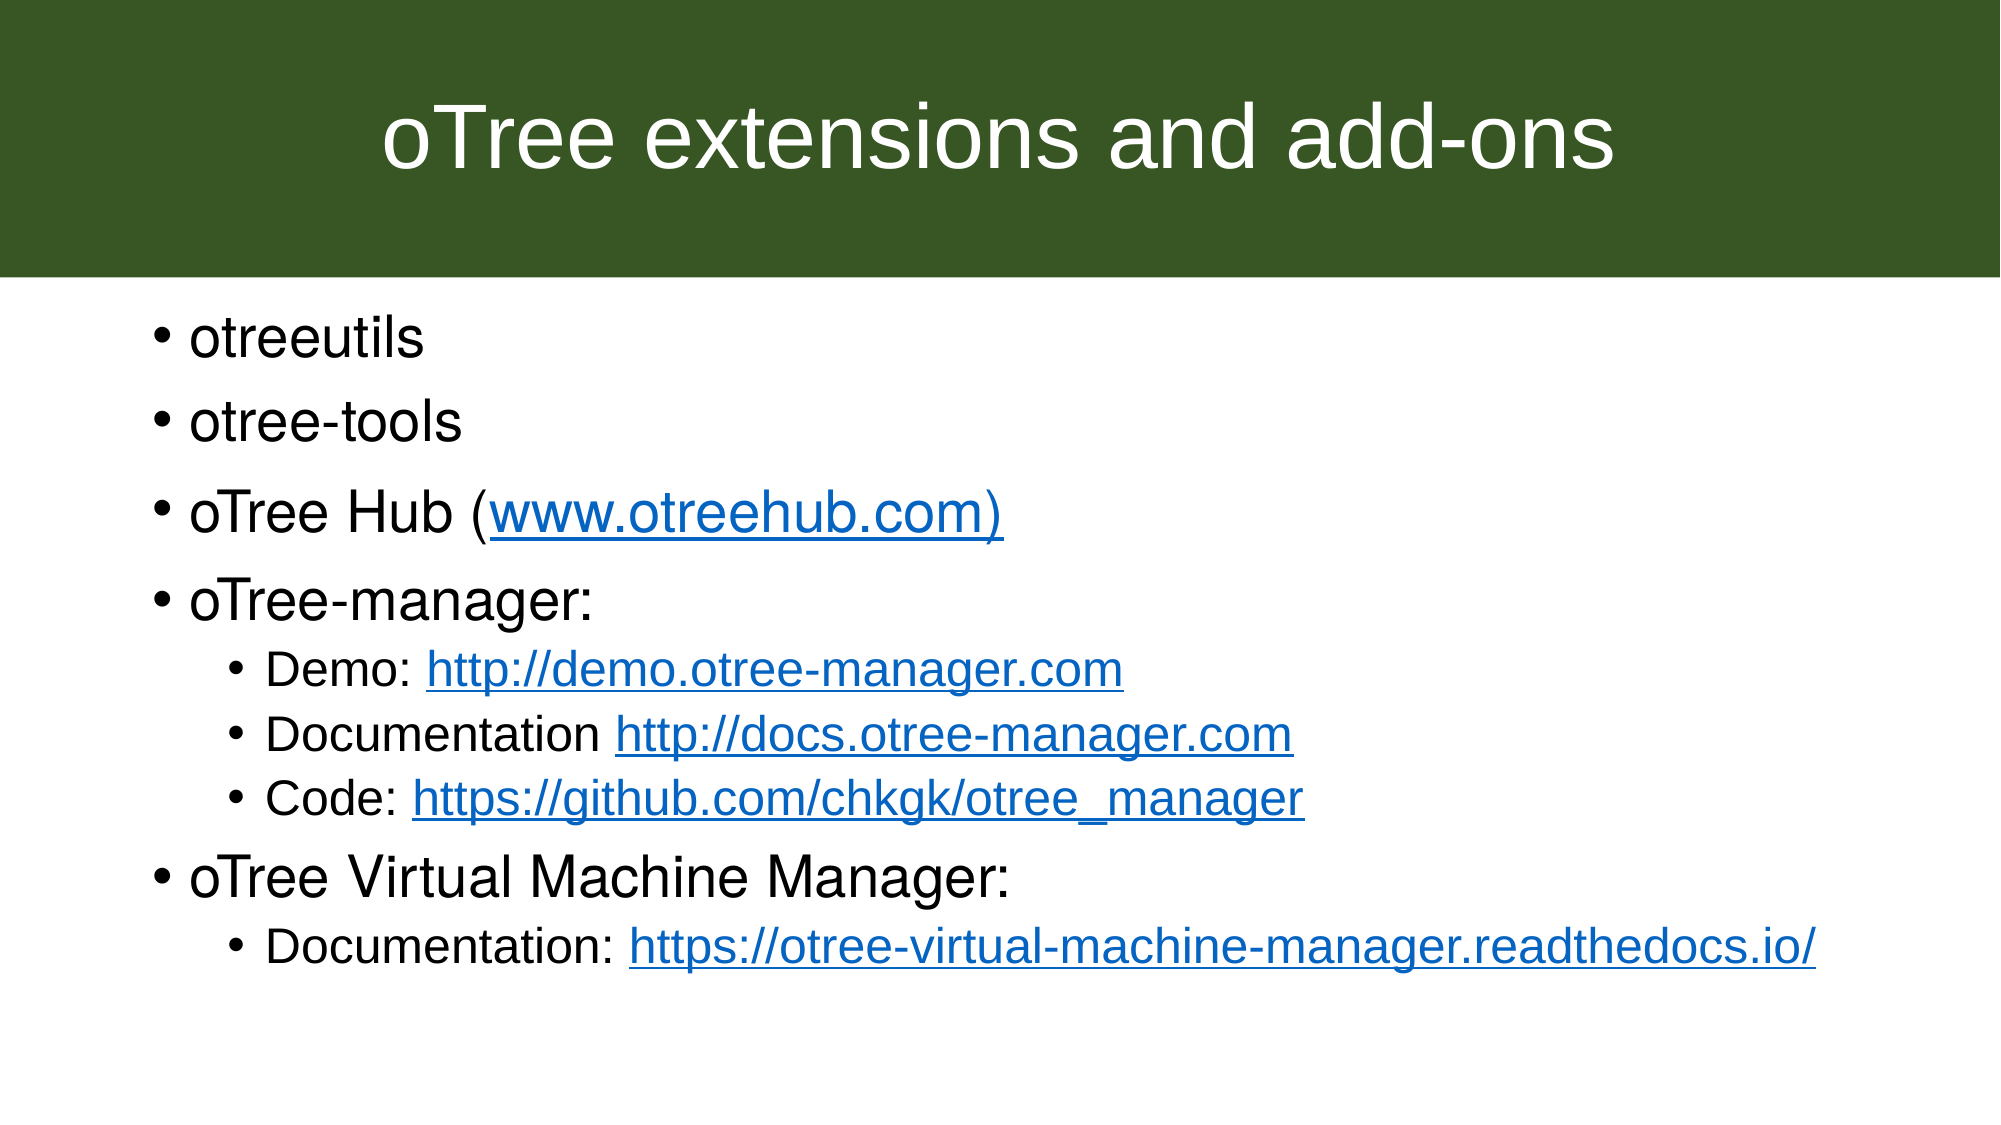

# oTree extensions and add-ons
otreeutils
otree-tools
oTree Hub (www.otreehub.com)
oTree-manager:
Demo: http://demo.otree-manager.com
Documentation http://docs.otree-manager.com
Code: https://github.com/chkgk/otree_manager
oTree Virtual Machine Manager:
Documentation: https://otree-virtual-machine-manager.readthedocs.io/